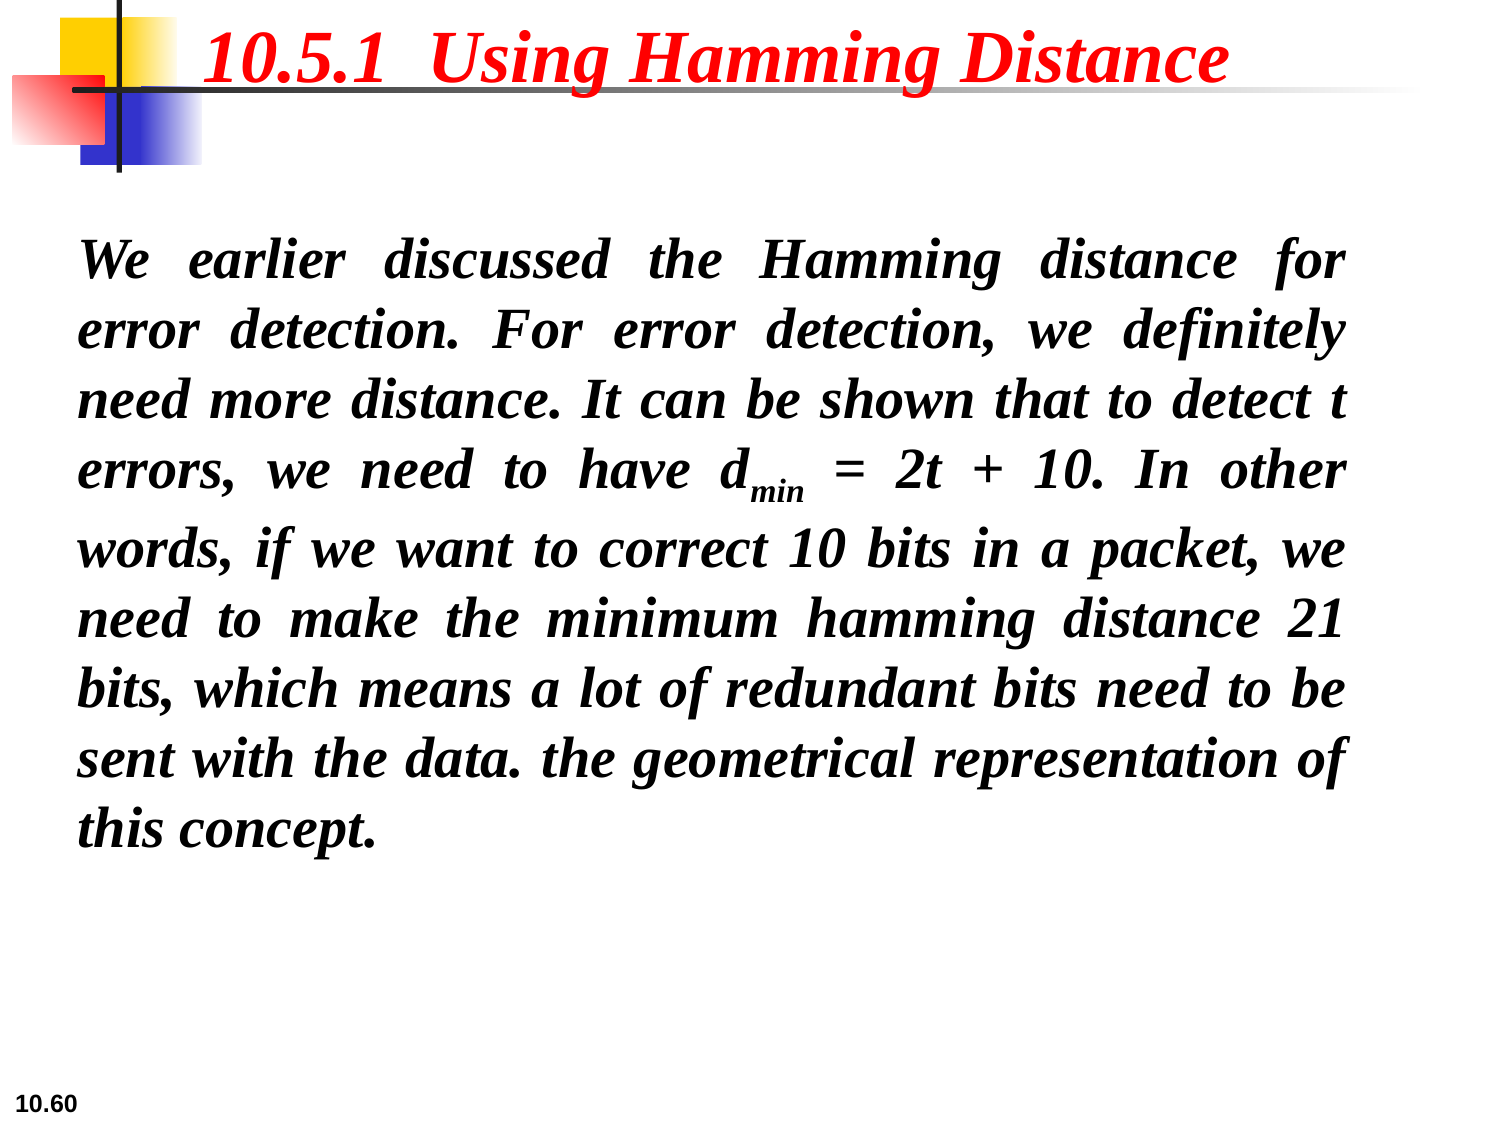

10.5.1  Using Hamming Distance

We earlier discussed the Hamming distance for error detection. For error detection, we definitely need more distance. It can be shown that to detect t errors, we need to have dmin = 2t + 10. In other words, if we want to correct 10 bits in a packet, we need to make the minimum hamming distance 21 bits, which means a lot of redundant bits need to be sent with the data. the geometrical representation of this concept.
10.60